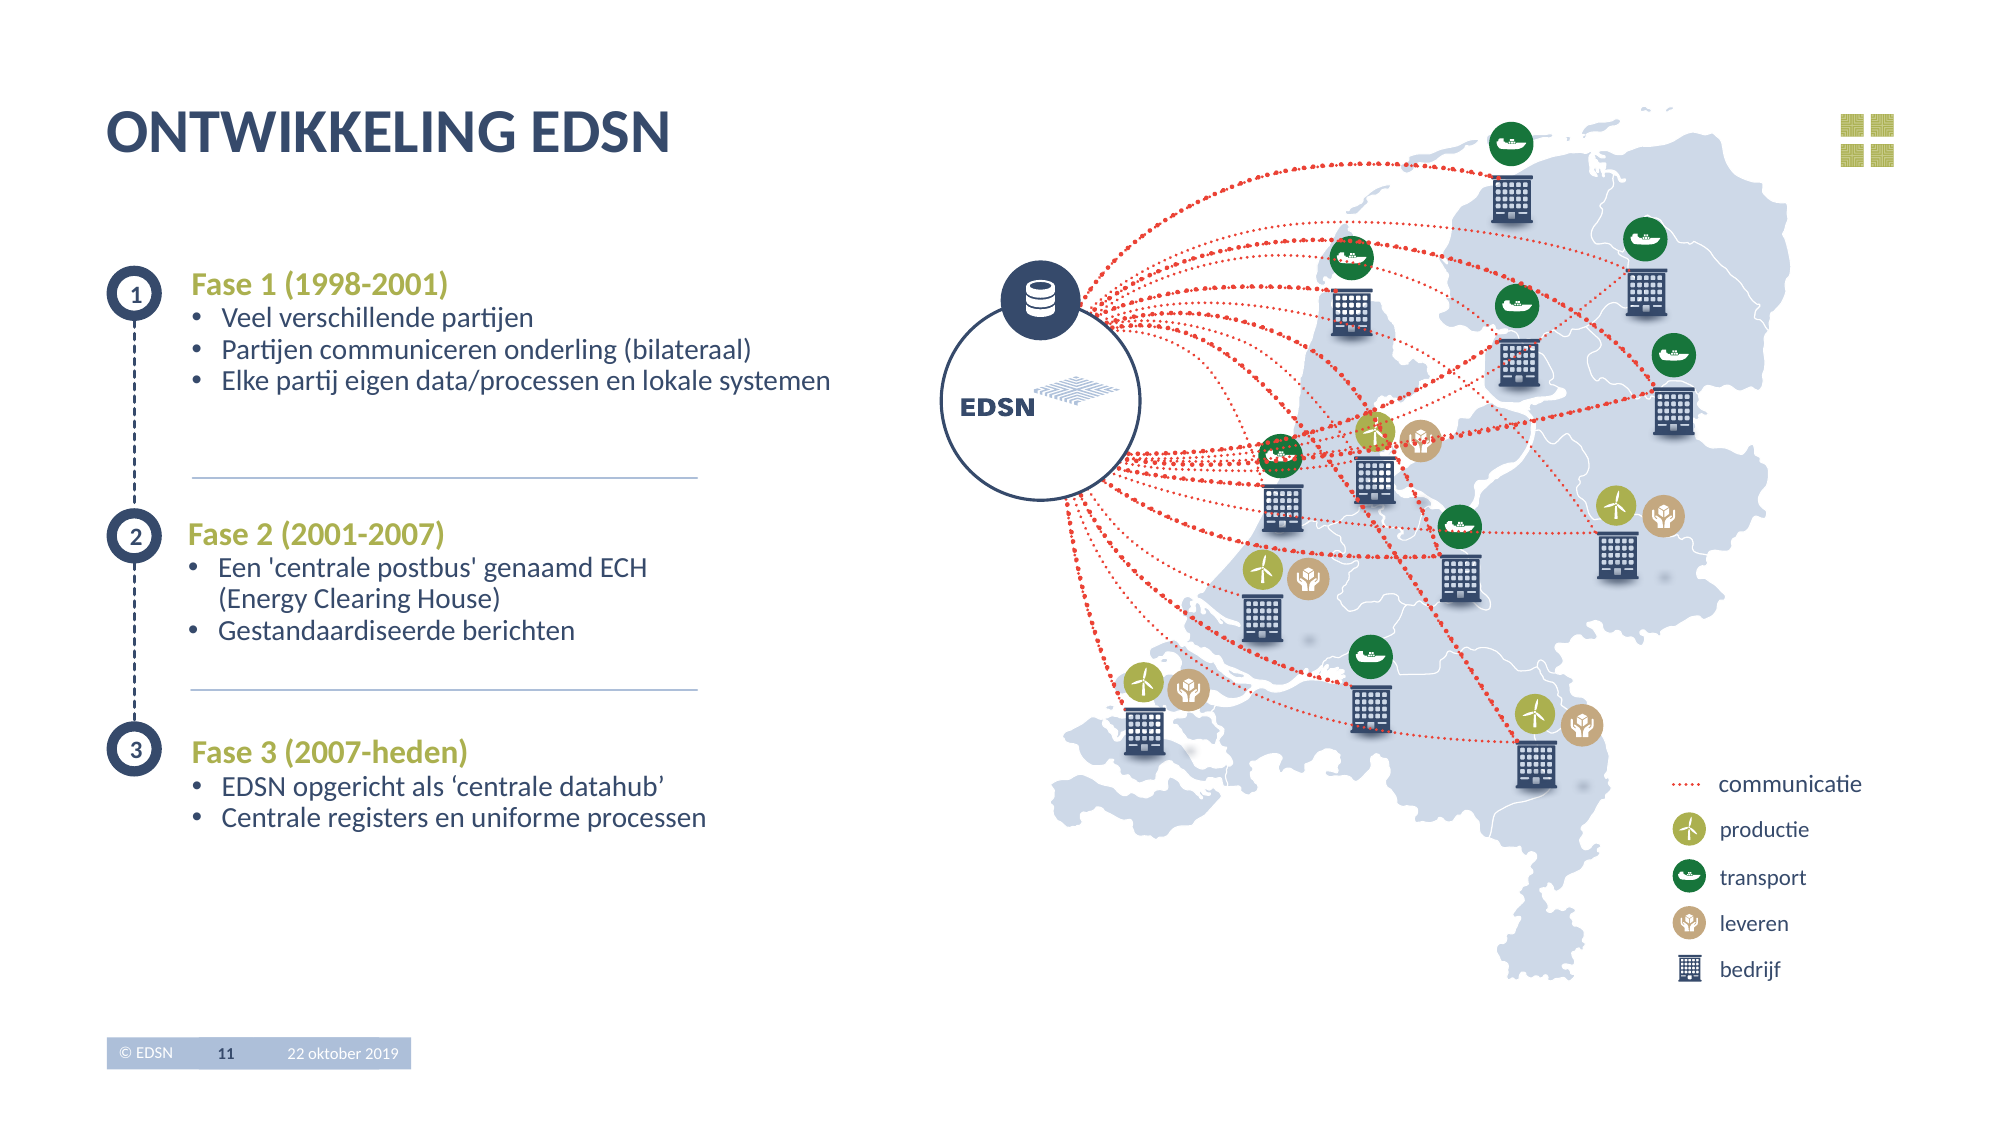

# Ontwikkeling EDSN

Fase 1 (1998-2001)
Veel verschillende partijen
Partijen communiceren onderling (bilateraal)
Elke partij eigen data/processen en lokale systemen

1

ECH

Fase 2 (2001-2007)
Een 'centrale postbus' genaamd ECH (Energy Clearing House)
Gestandaardiseerde berichten
2

3
Fase 3 (2007-heden)
EDSN opgericht als ‘centrale datahub’
Centrale registers en uniforme processen

communicatie

productie
transport

leveren
bedrijf

11
22 oktober 2019
© EDSN